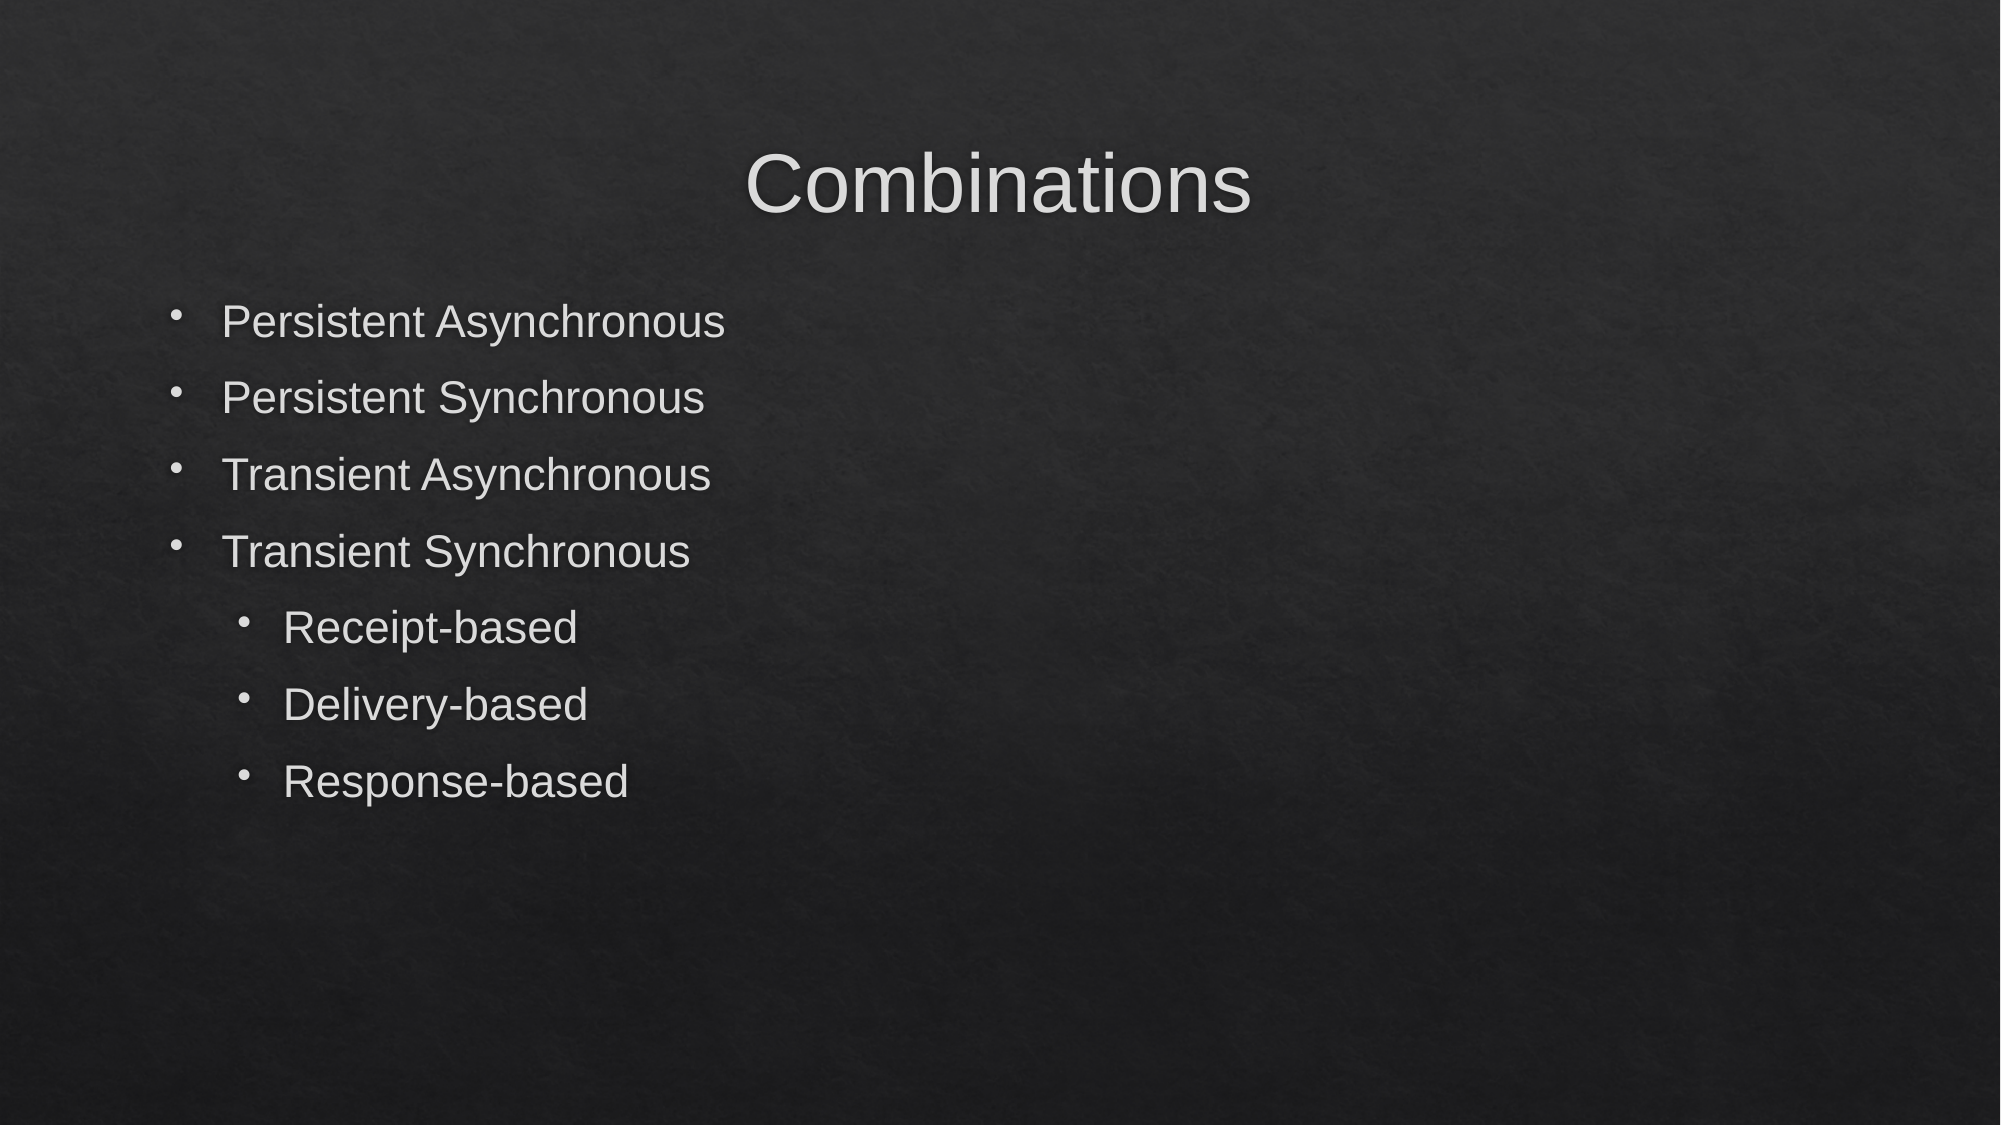

# Combinations
Persistent Asynchronous
Persistent Synchronous
Transient Asynchronous
Transient Synchronous
Receipt-based
Delivery-based
Response-based